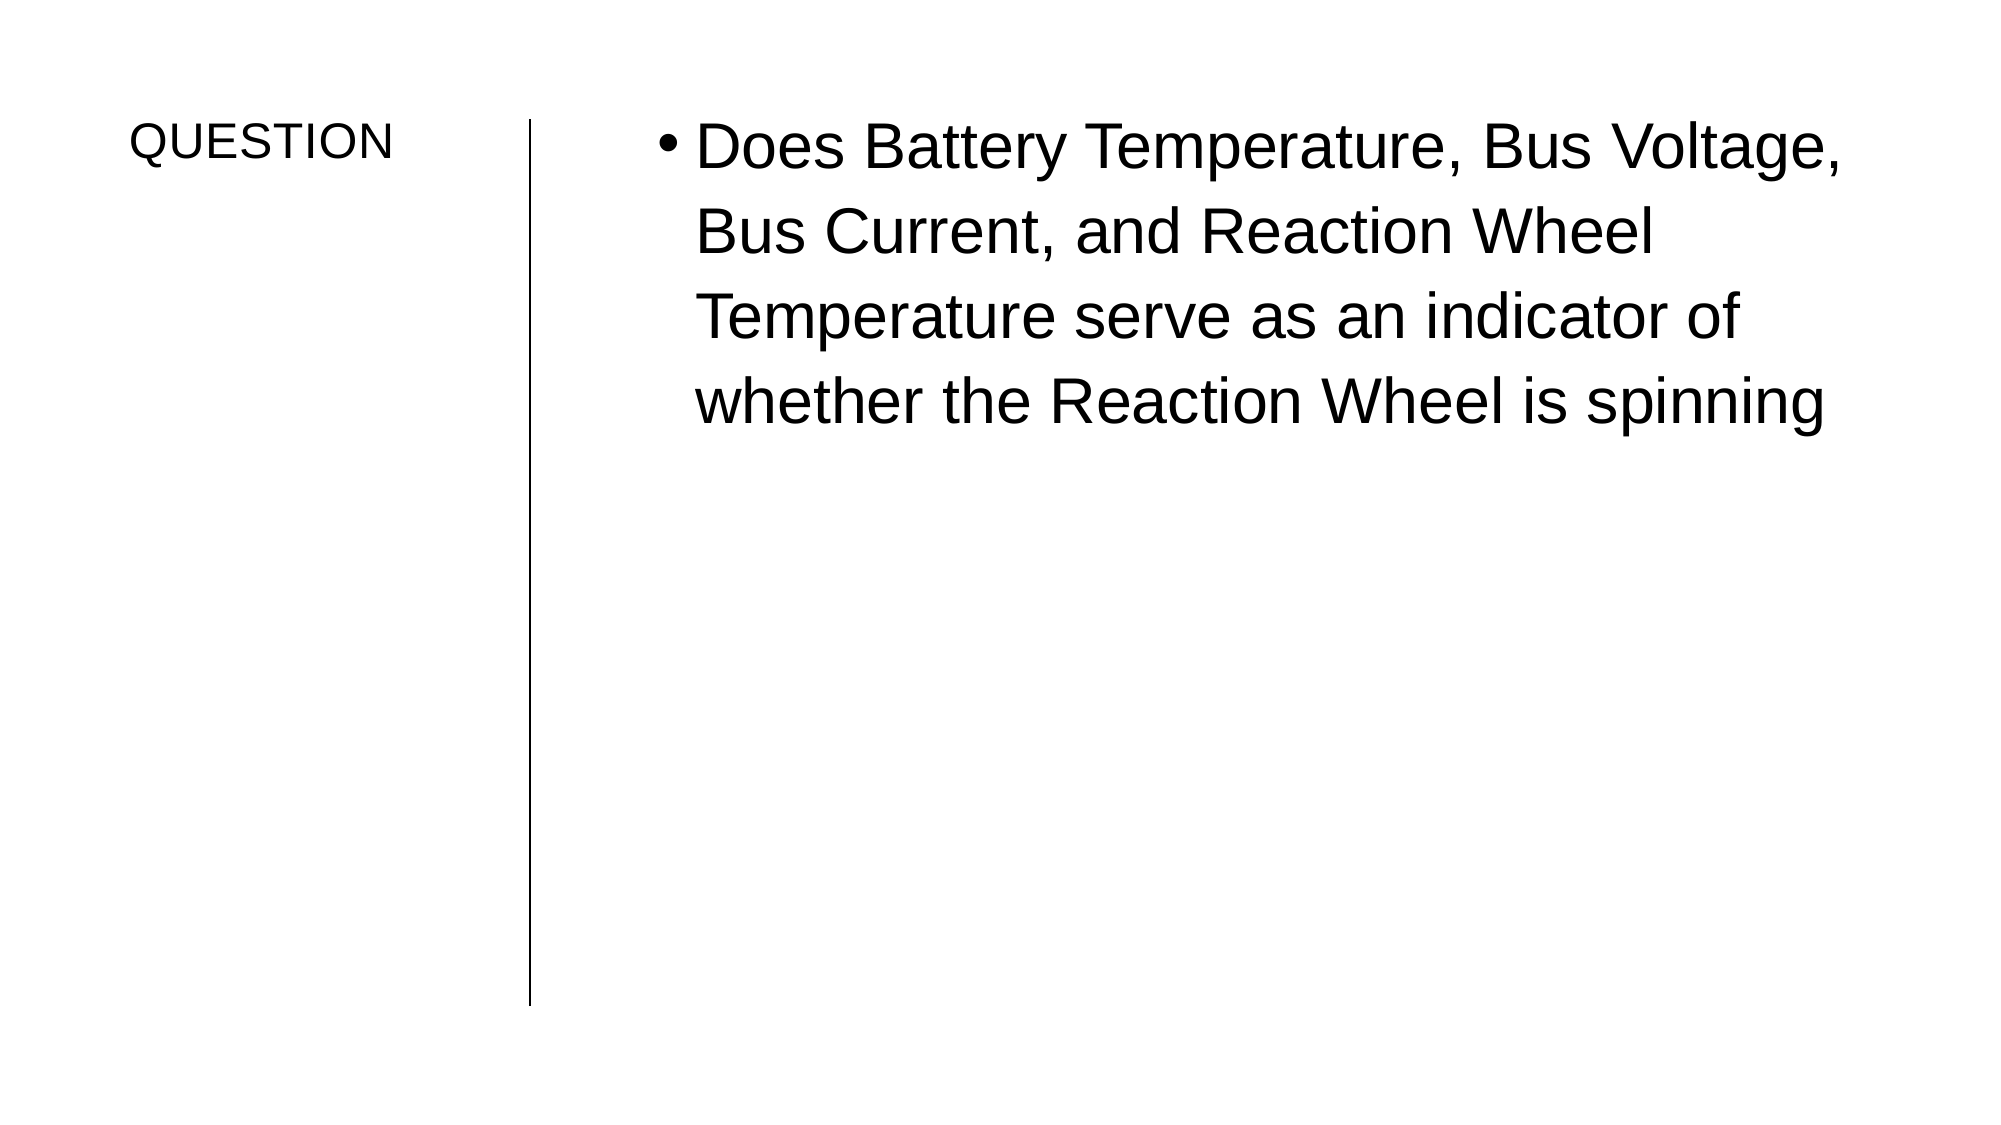

Does Battery Temperature, Bus Voltage, Bus Current, and Reaction Wheel Temperature serve as an indicator of whether the Reaction Wheel is spinning
# Question